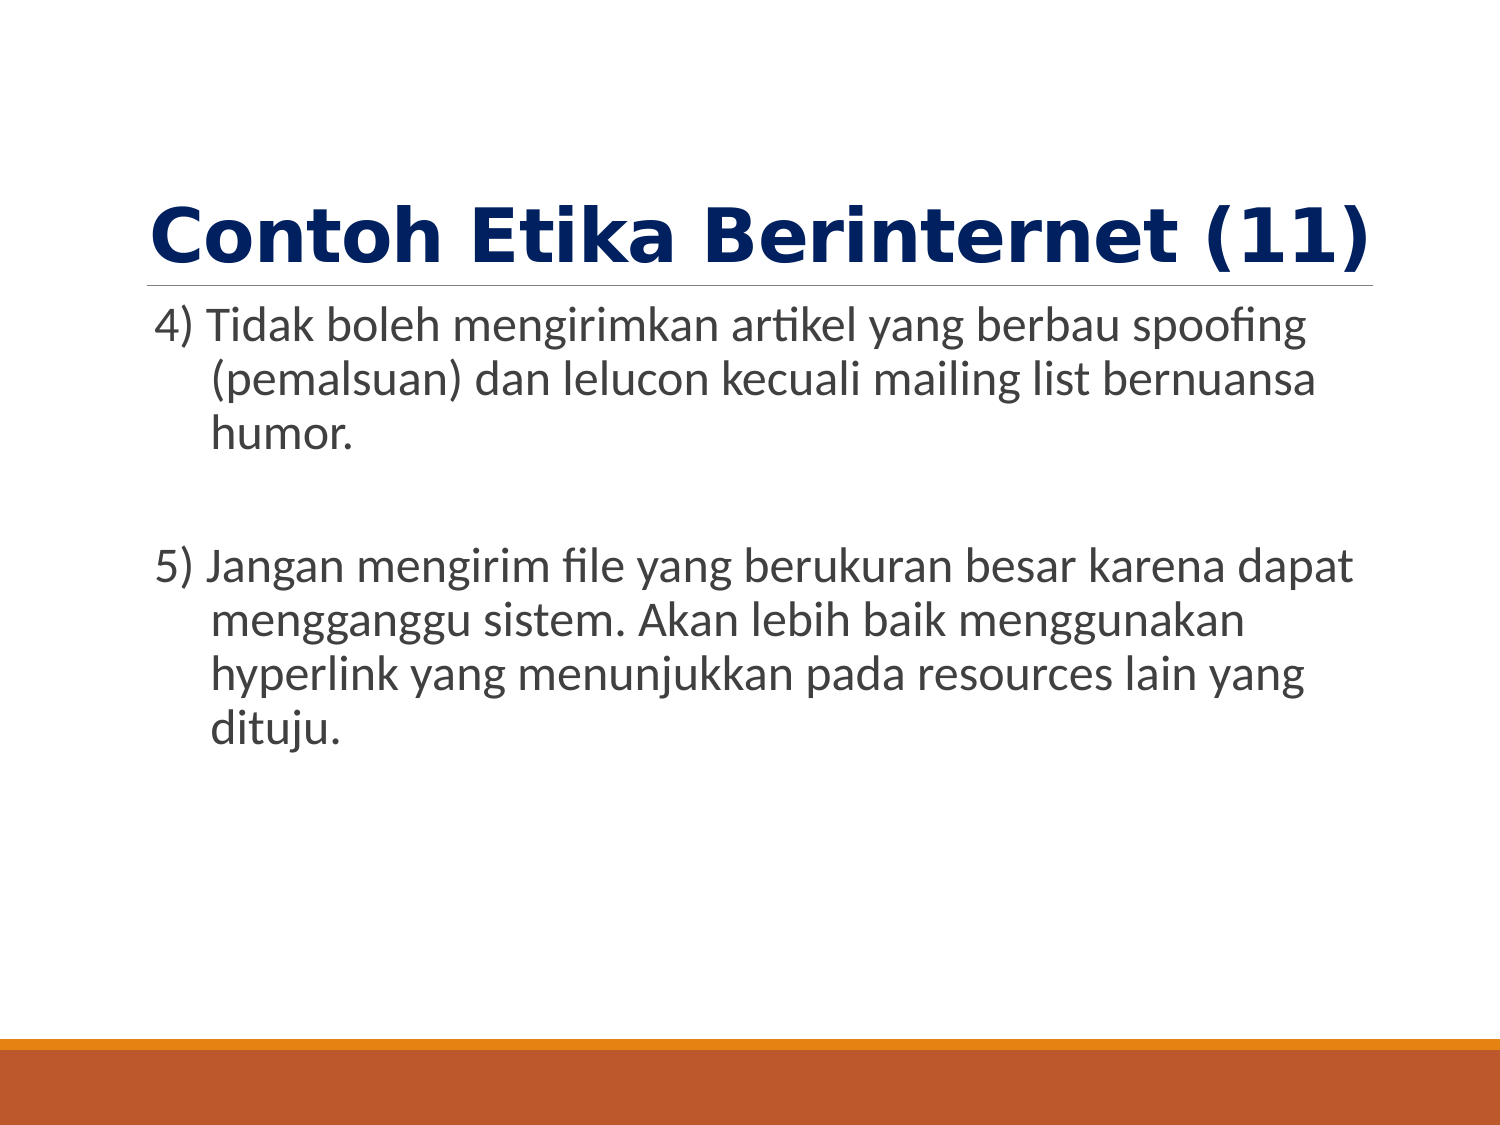

# Contoh Etika Berinternet (11)
4) Tidak boleh mengirimkan artikel yang berbau spoofing (pemalsuan) dan lelucon kecuali mailing list bernuansa humor.

5) Jangan mengirim file yang berukuran besar karena dapat mengganggu sistem. Akan lebih baik menggunakan hyperlink yang menunjukkan pada resources lain yang dituju.